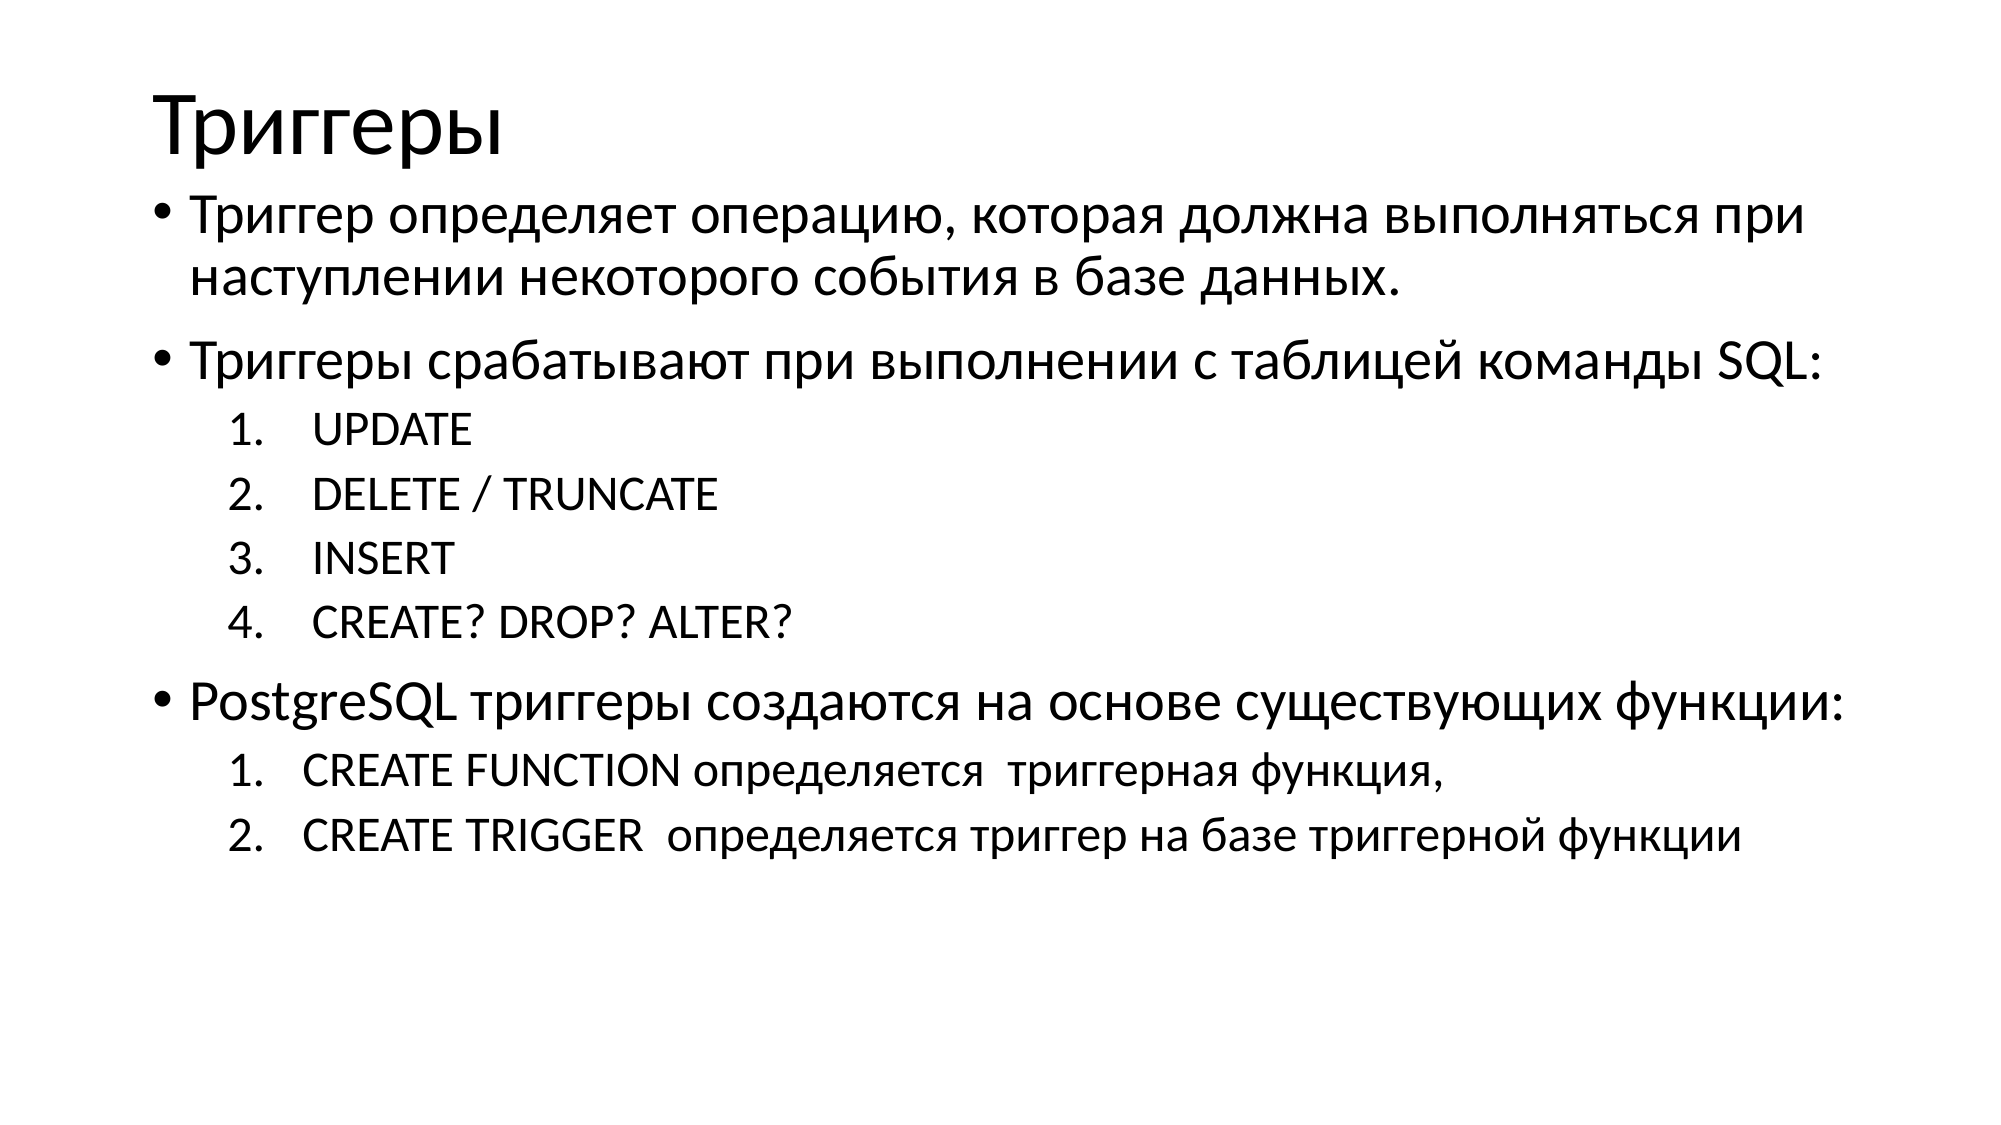

# Триггеры
Триггер определяет операцию, которая должна выполняться при наступлении некоторого события в базе данных.
Триггеры срабатывают при выполнении с таблицей команды SQL:
UPDATE
DELETE / TRUNCATE
INSERT
CREATE? DROP? ALTER?
PostgreSQL триггеры создаются на основе существующих функции:
CREATE FUNCTION определяется  триггерная функция,
CREATE TRIGGER  определяется триггер на базе триггерной функции